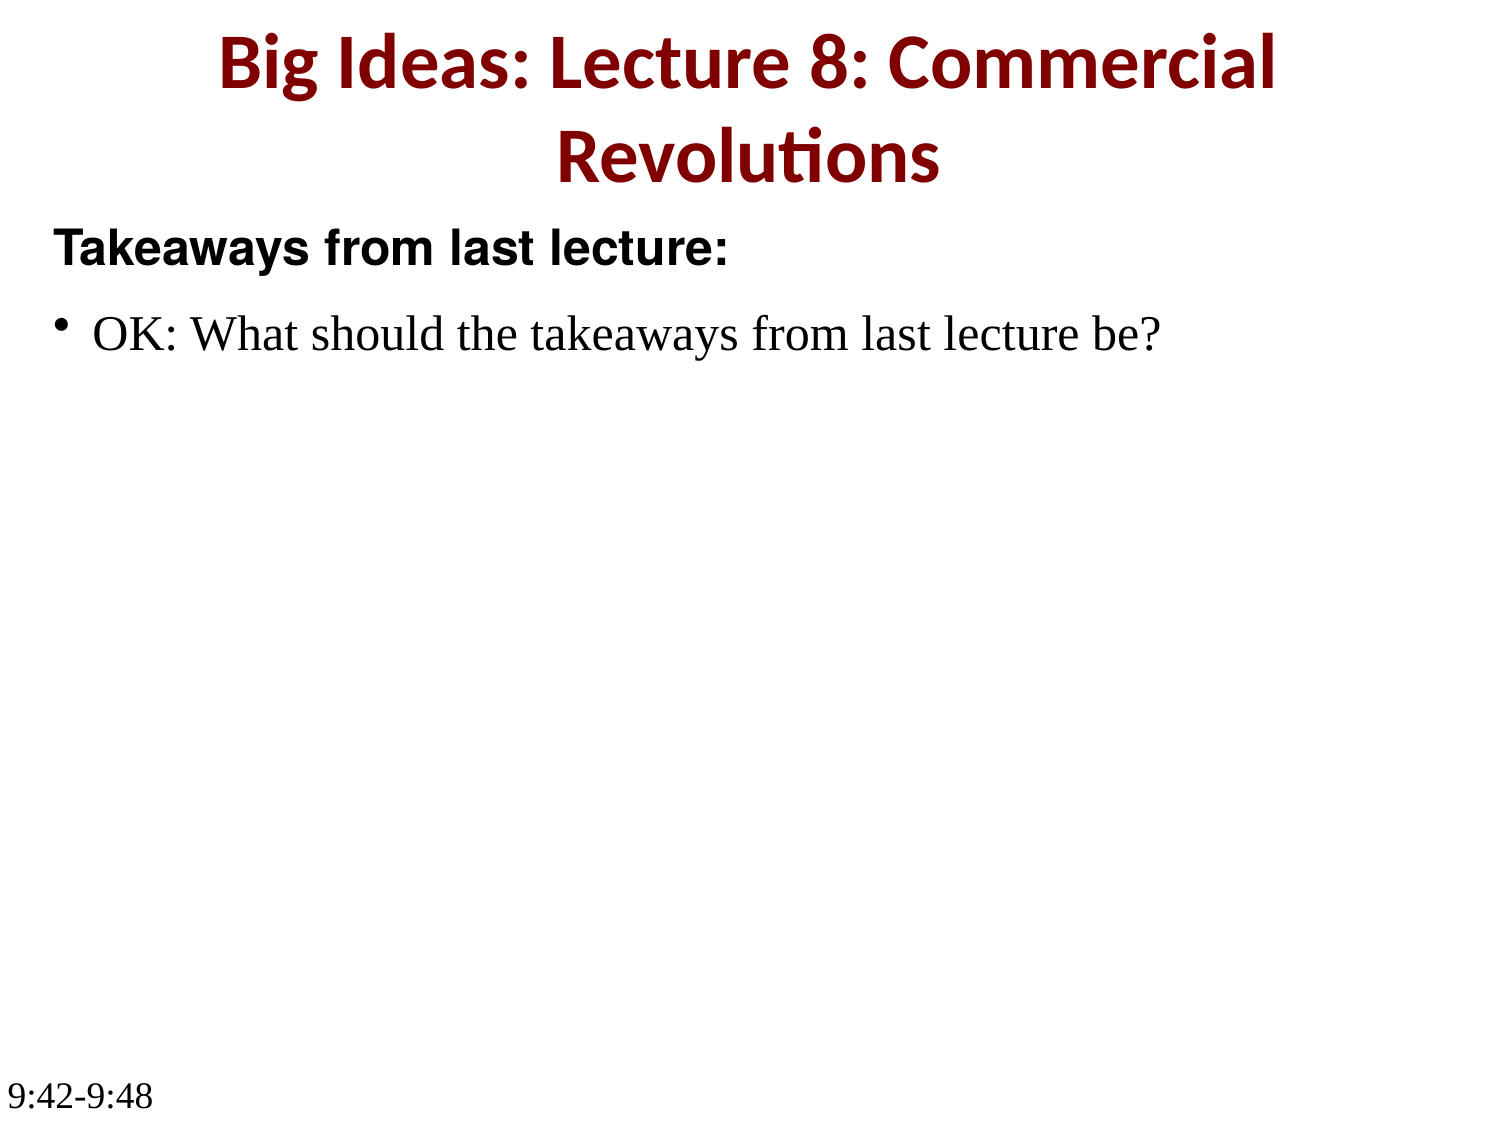

Big Ideas: Lecture 8: Commercial Revolutions
Takeaways from last lecture:
OK: What should the takeaways from last lecture be?
9:42-9:48